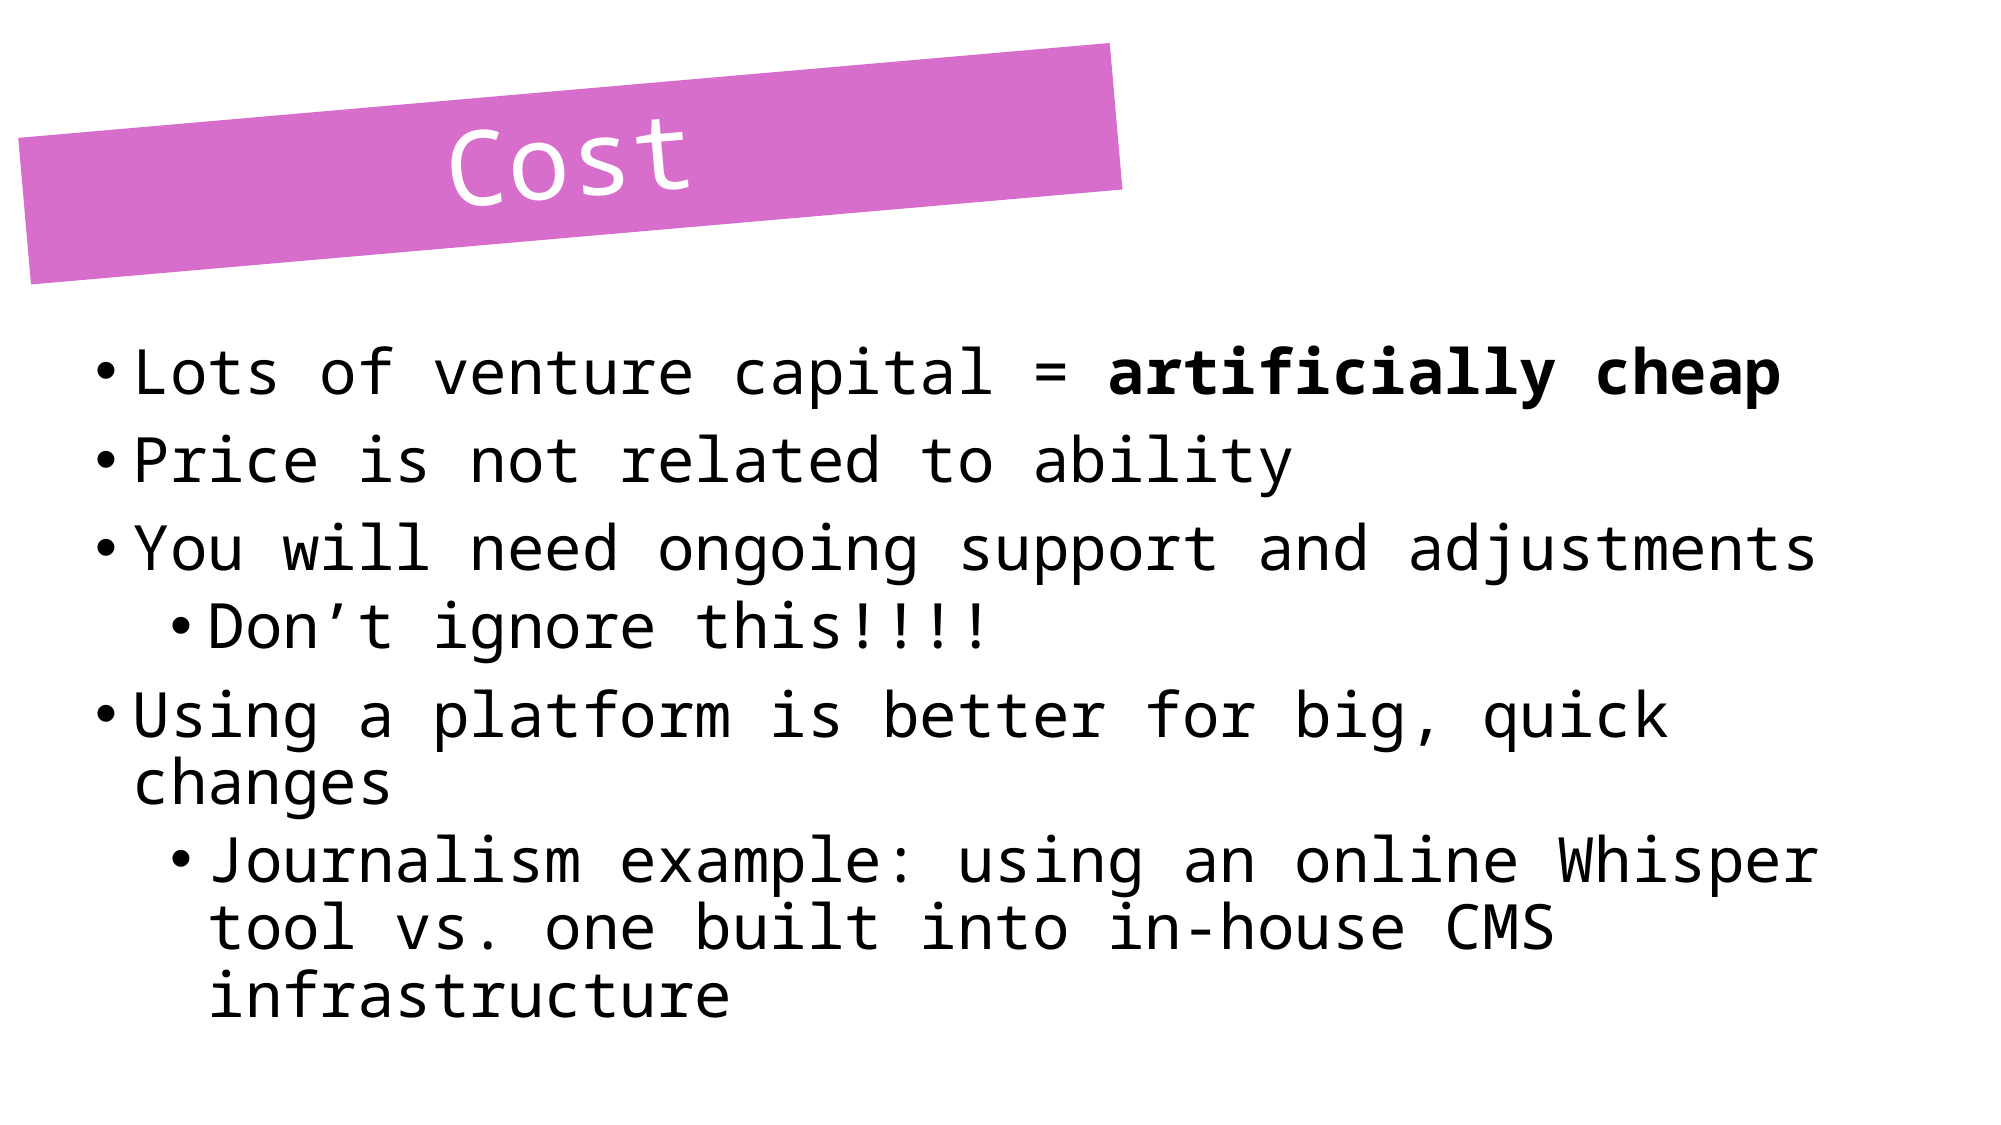

# Cost
Lots of venture capital = artificially cheap
Price is not related to ability
You will need ongoing support and adjustments
Don’t ignore this!!!!
Using a platform is better for big, quick changes
Journalism example: using an online Whisper tool vs. one built into in-house CMS infrastructure